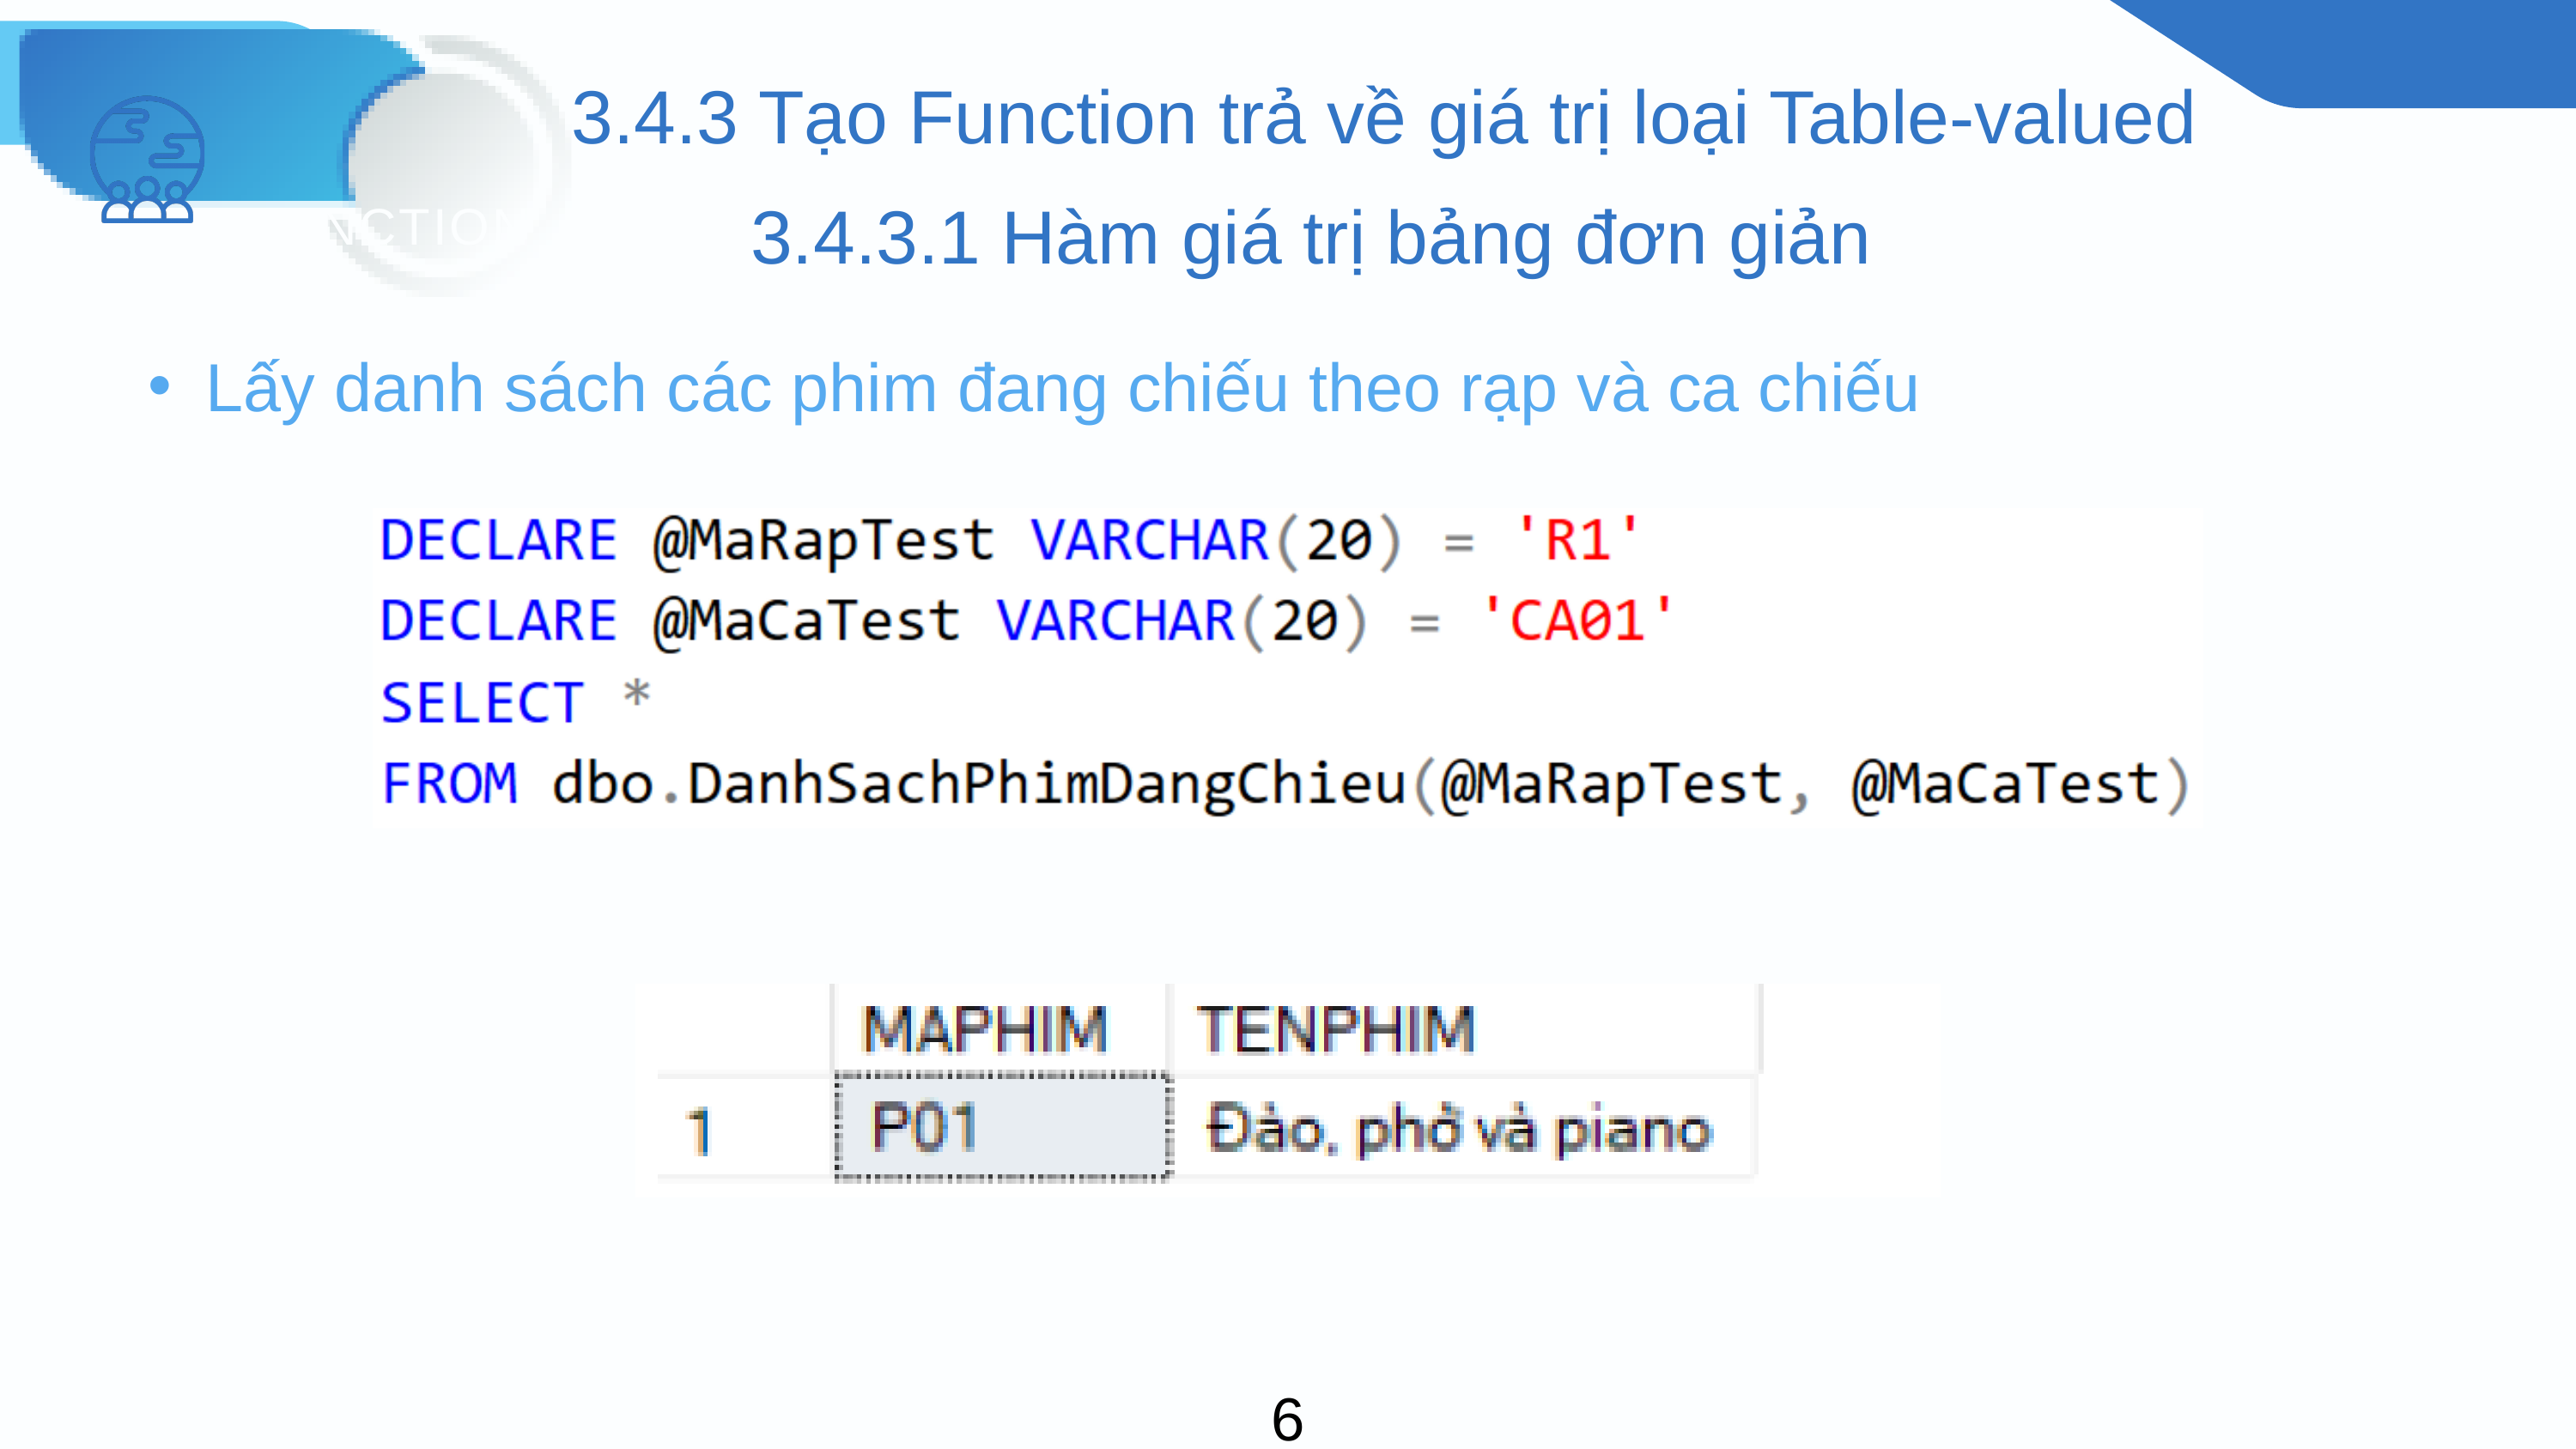

3.4.3 Tạo Function trả về giá trị loại Table-valued

3.4.3.1 Hàm giá trị bảng đơn giản

FUNCTION
Lấy danh sách các phim đang chiếu theo rạp và ca chiếu

68